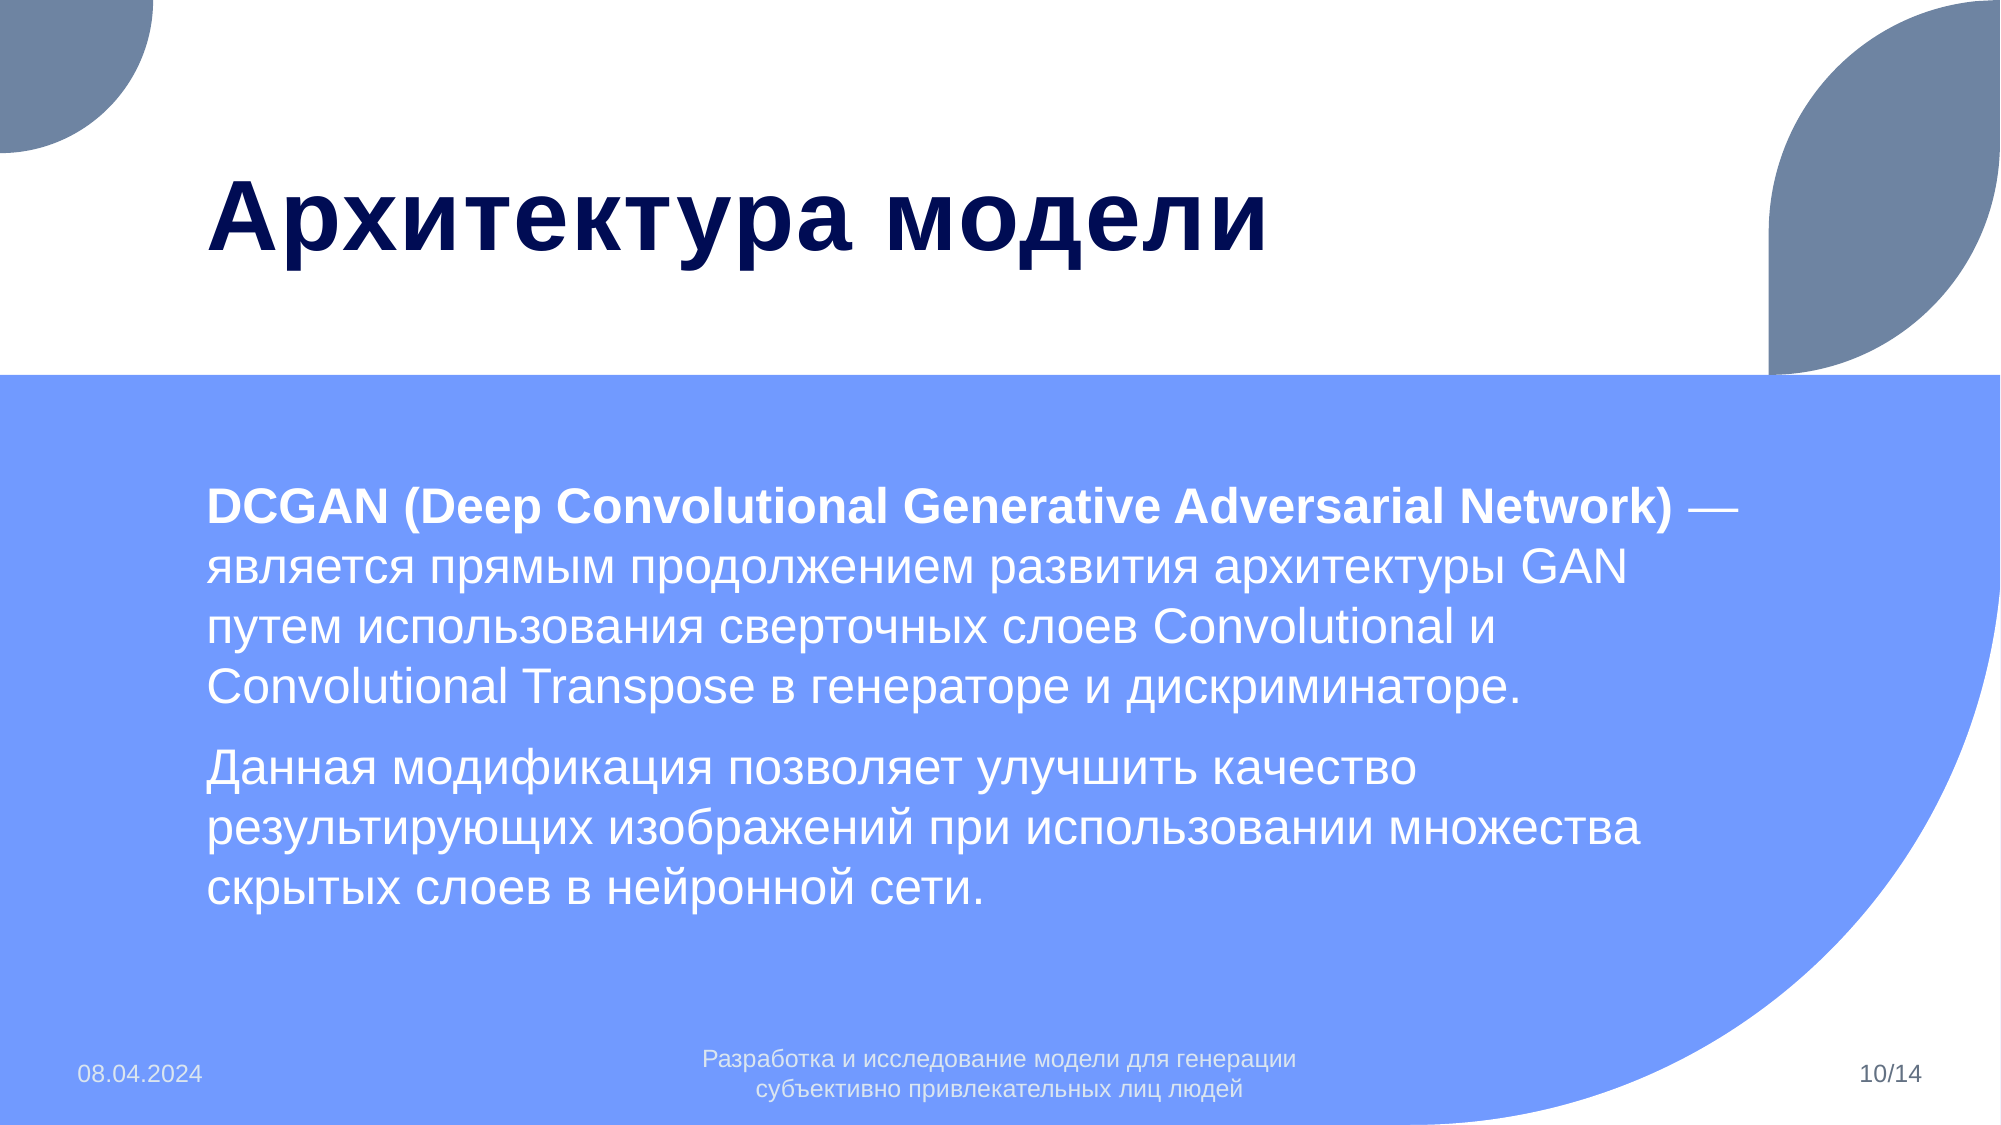

# Архитектура модели
DCGAN (Deep Convolutional Generative Adversarial Network) — является прямым продолжением развития архитектуры GAN путем использования сверточных слоев Convolutional и Convolutional Transpose в генераторе и дискриминаторе.
Данная модификация позволяет улучшить качество результирующих изображений при использовании множества скрытых слоев в нейронной сети.
08.04.2024
Разработка и исследование модели для генерации субъективно привлекательных лиц людей
10/14